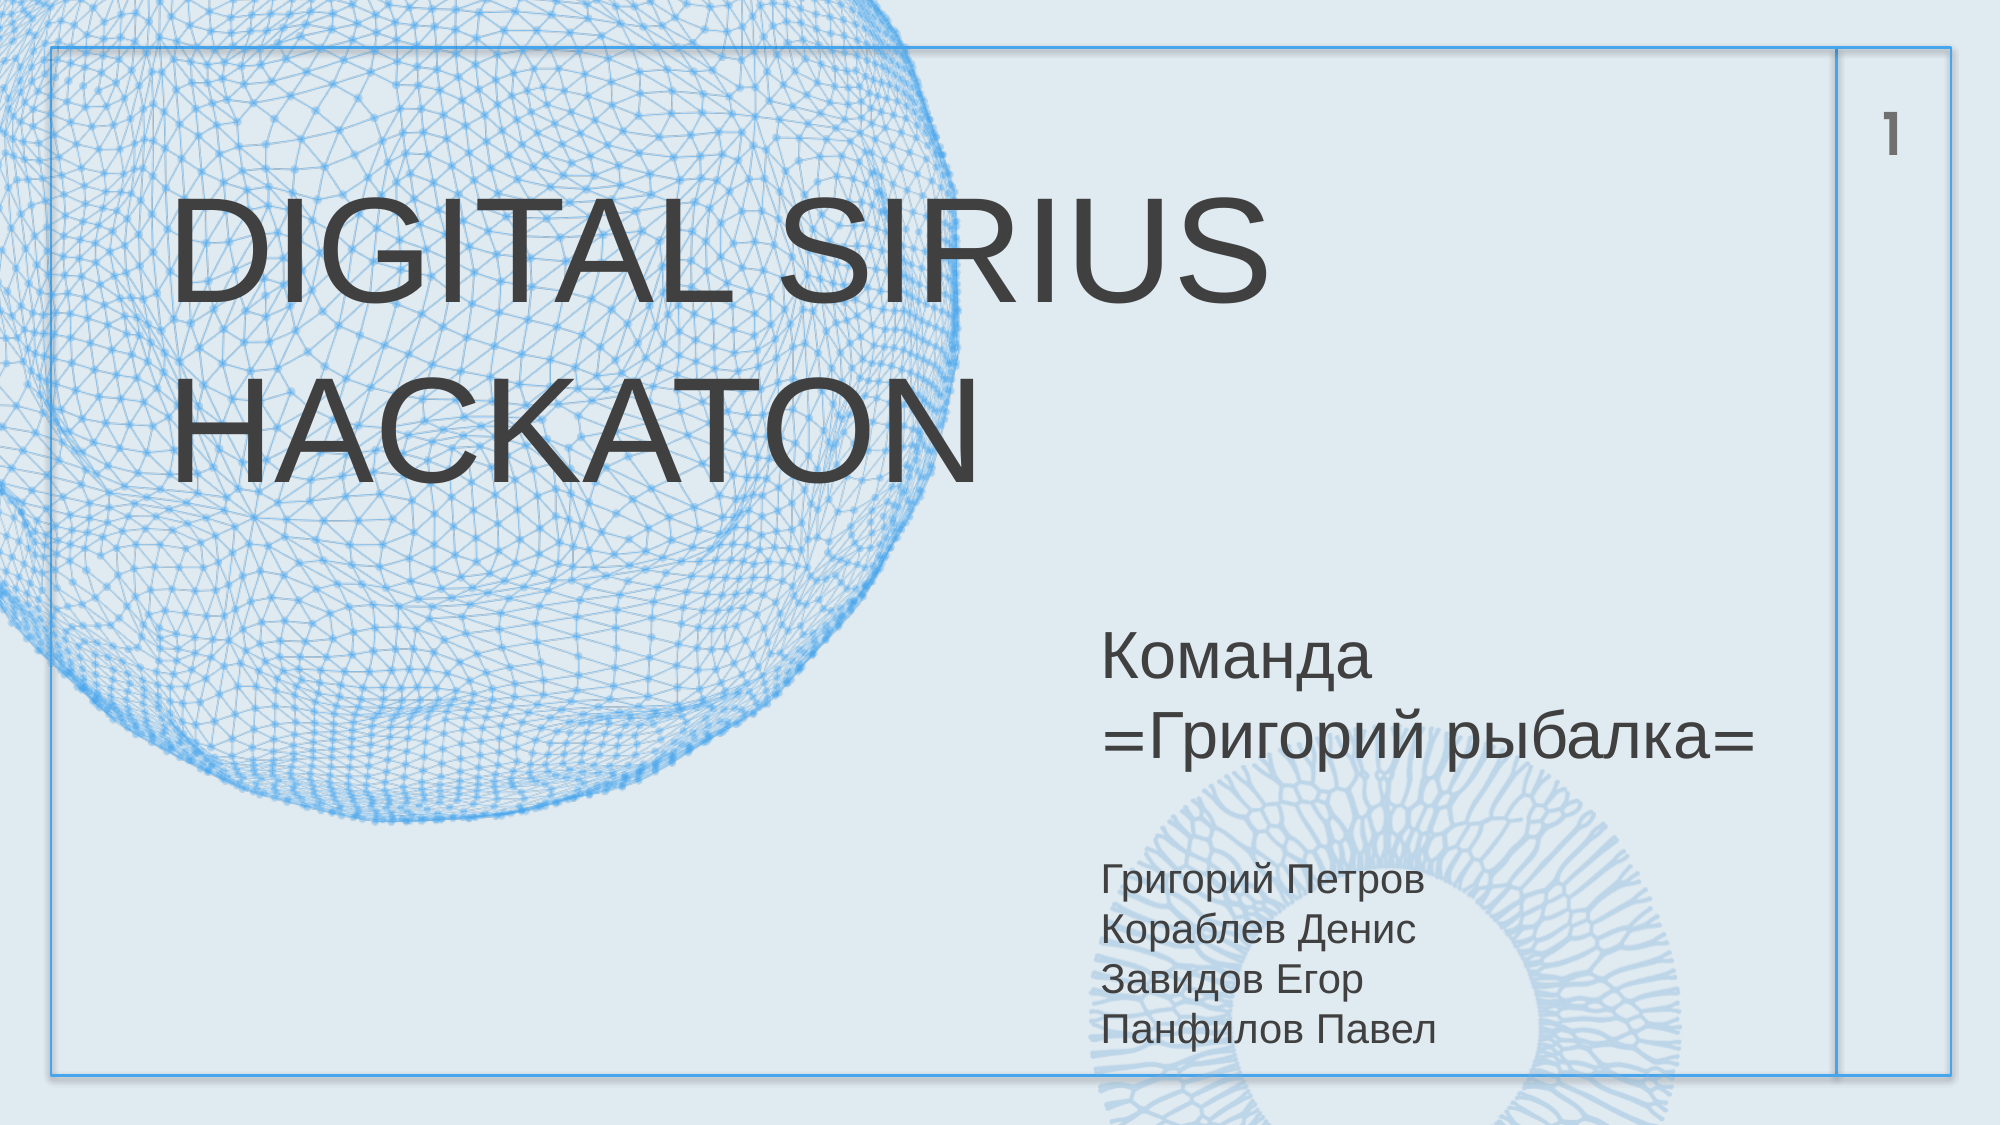

# Digital Sirius hackaton
1
Команда
=Григорий рыбалка=

Григорий Петров
Кораблев Денис
Завидов Егор
Панфилов Павел